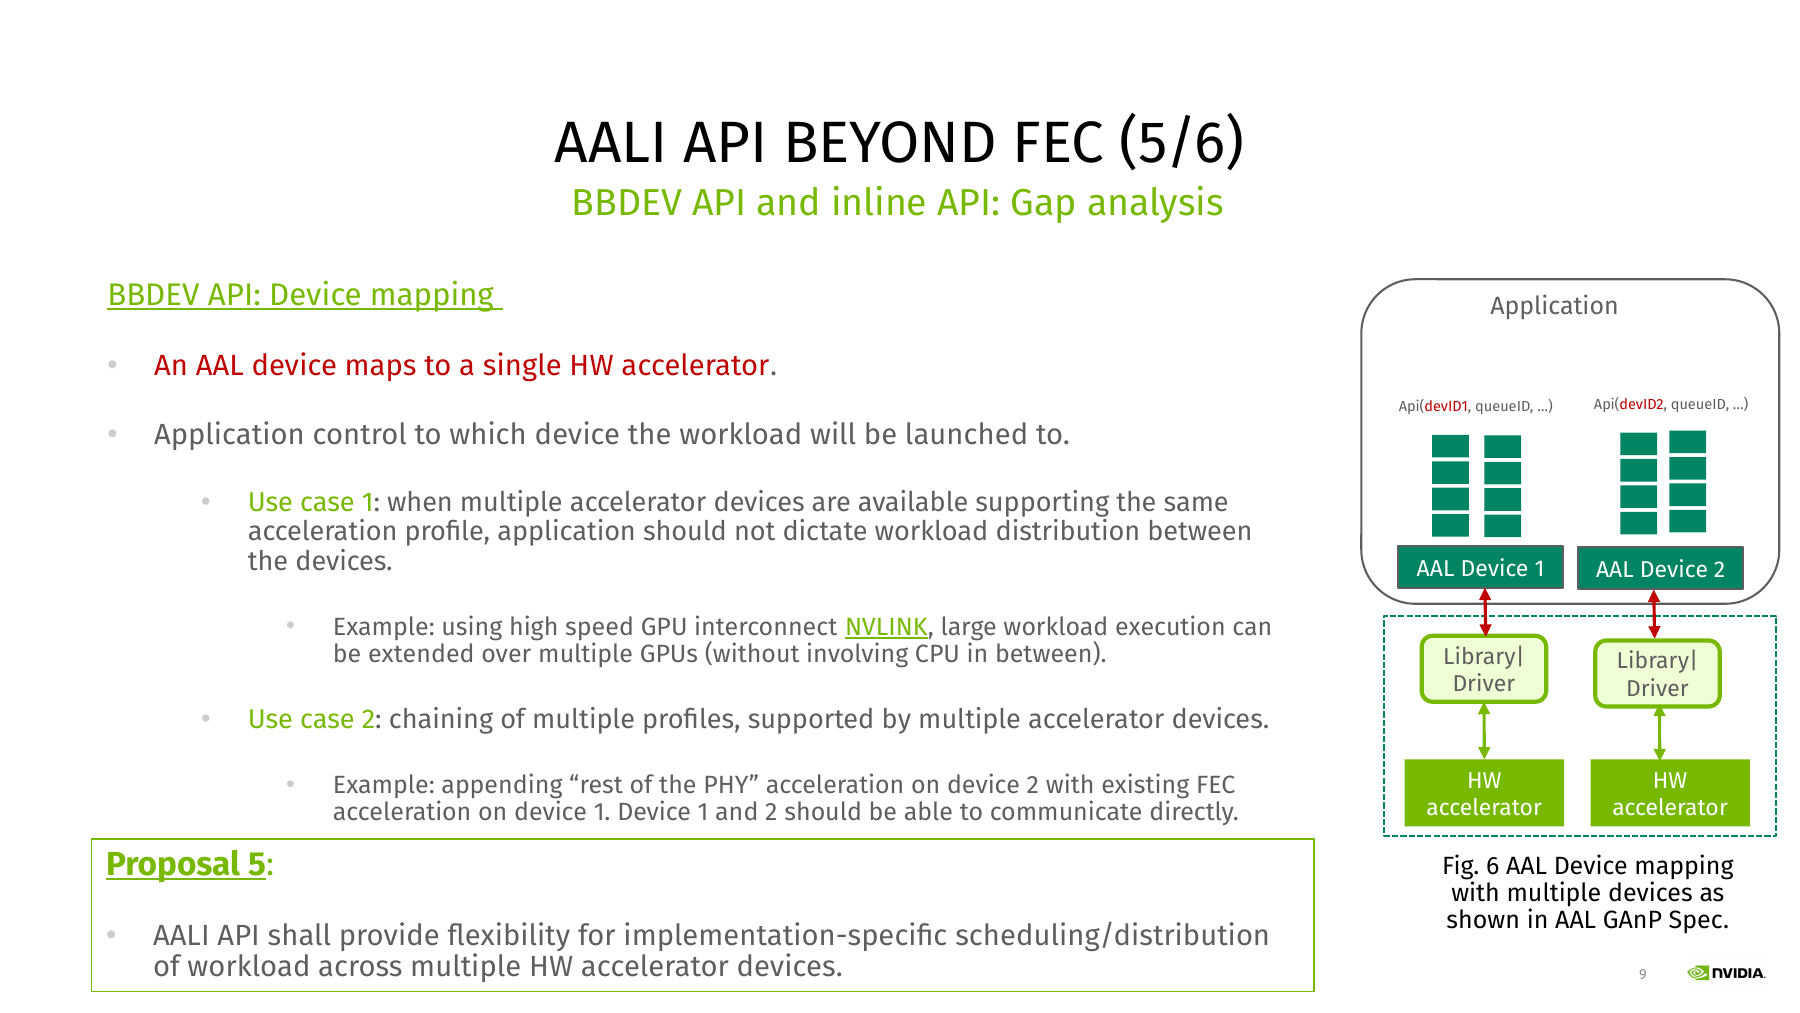

# AALI API beyond fec (5/6)
BBDEV API and inline API: Gap analysis

BBDEV API: Device mapping
An AAL device maps to a single HW accelerator.
Application control to which device the workload will be launched to.
Use case 1: when multiple accelerator devices are available supporting the same acceleration profile, application should not dictate workload distribution between the devices.
Example: using high speed GPU interconnect NVLINK, large workload execution can be extended over multiple GPUs (without involving CPU in between).
Use case 2: chaining of multiple profiles, supported by multiple accelerator devices.
Example: appending “rest of the PHY” acceleration on device 2 with existing FEC acceleration on device 1. Device 1 and 2 should be able to communicate directly.

Application
Api(devID2, queueID, …)
Api(devID1, queueID, …)

AAL Device 1
AAL Device 2

Library|Driver
Library|Driver
HW accelerator
HW accelerator
Proposal 5:
AALI API shall provide flexibility for implementation-specific scheduling/distribution of workload across multiple HW accelerator devices.

Fig. 6 AAL Device mapping with multiple devices as shown in AAL GAnP Spec.